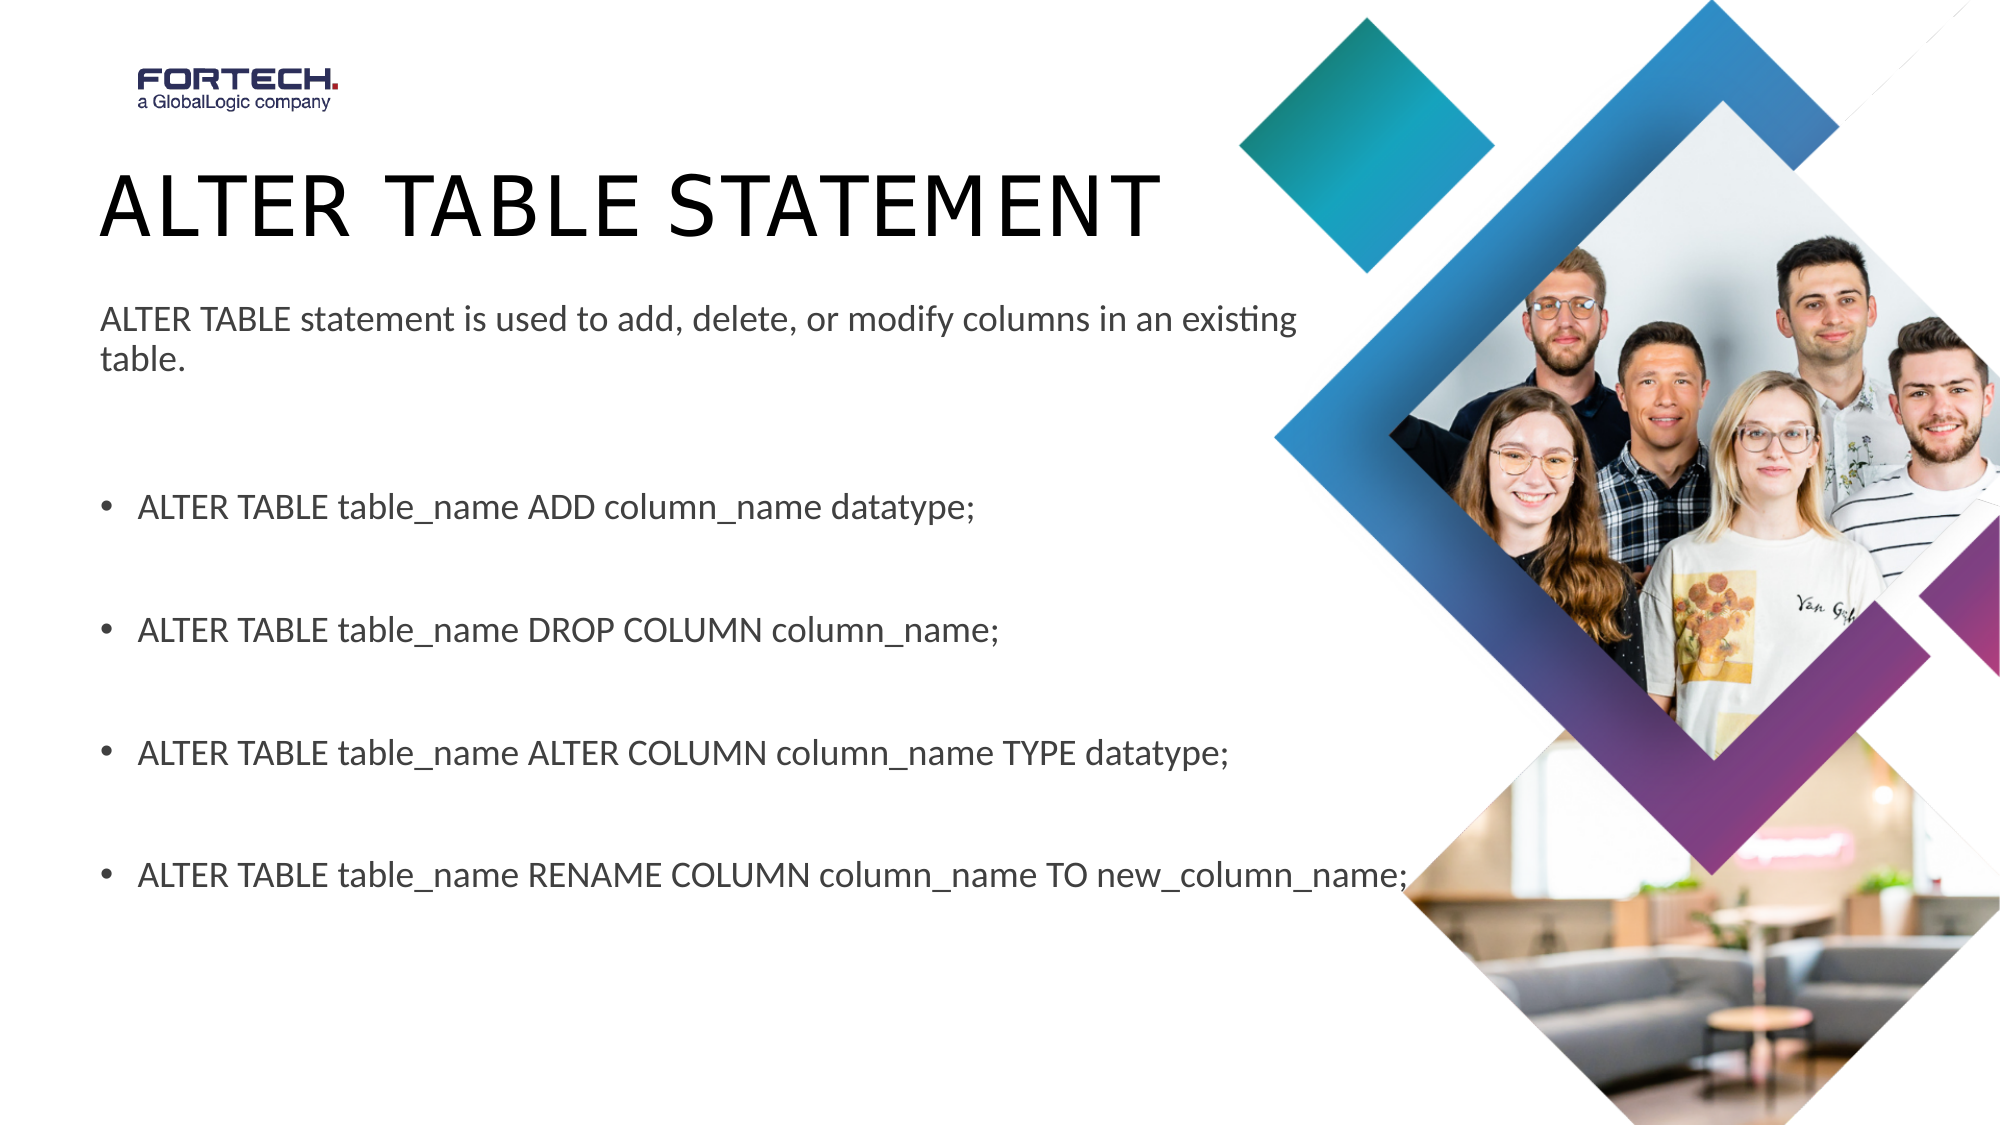

# ALTER table statement
ALTER TABLE statement is used to add, delete, or modify columns in an existing table.

ALTER TABLE table_name ADD column_name datatype;

ALTER TABLE table_name DROP COLUMN column_name;

ALTER TABLE table_name ALTER COLUMN column_name TYPE datatype;

ALTER TABLE table_name RENAME COLUMN column_name TO new_column_name;